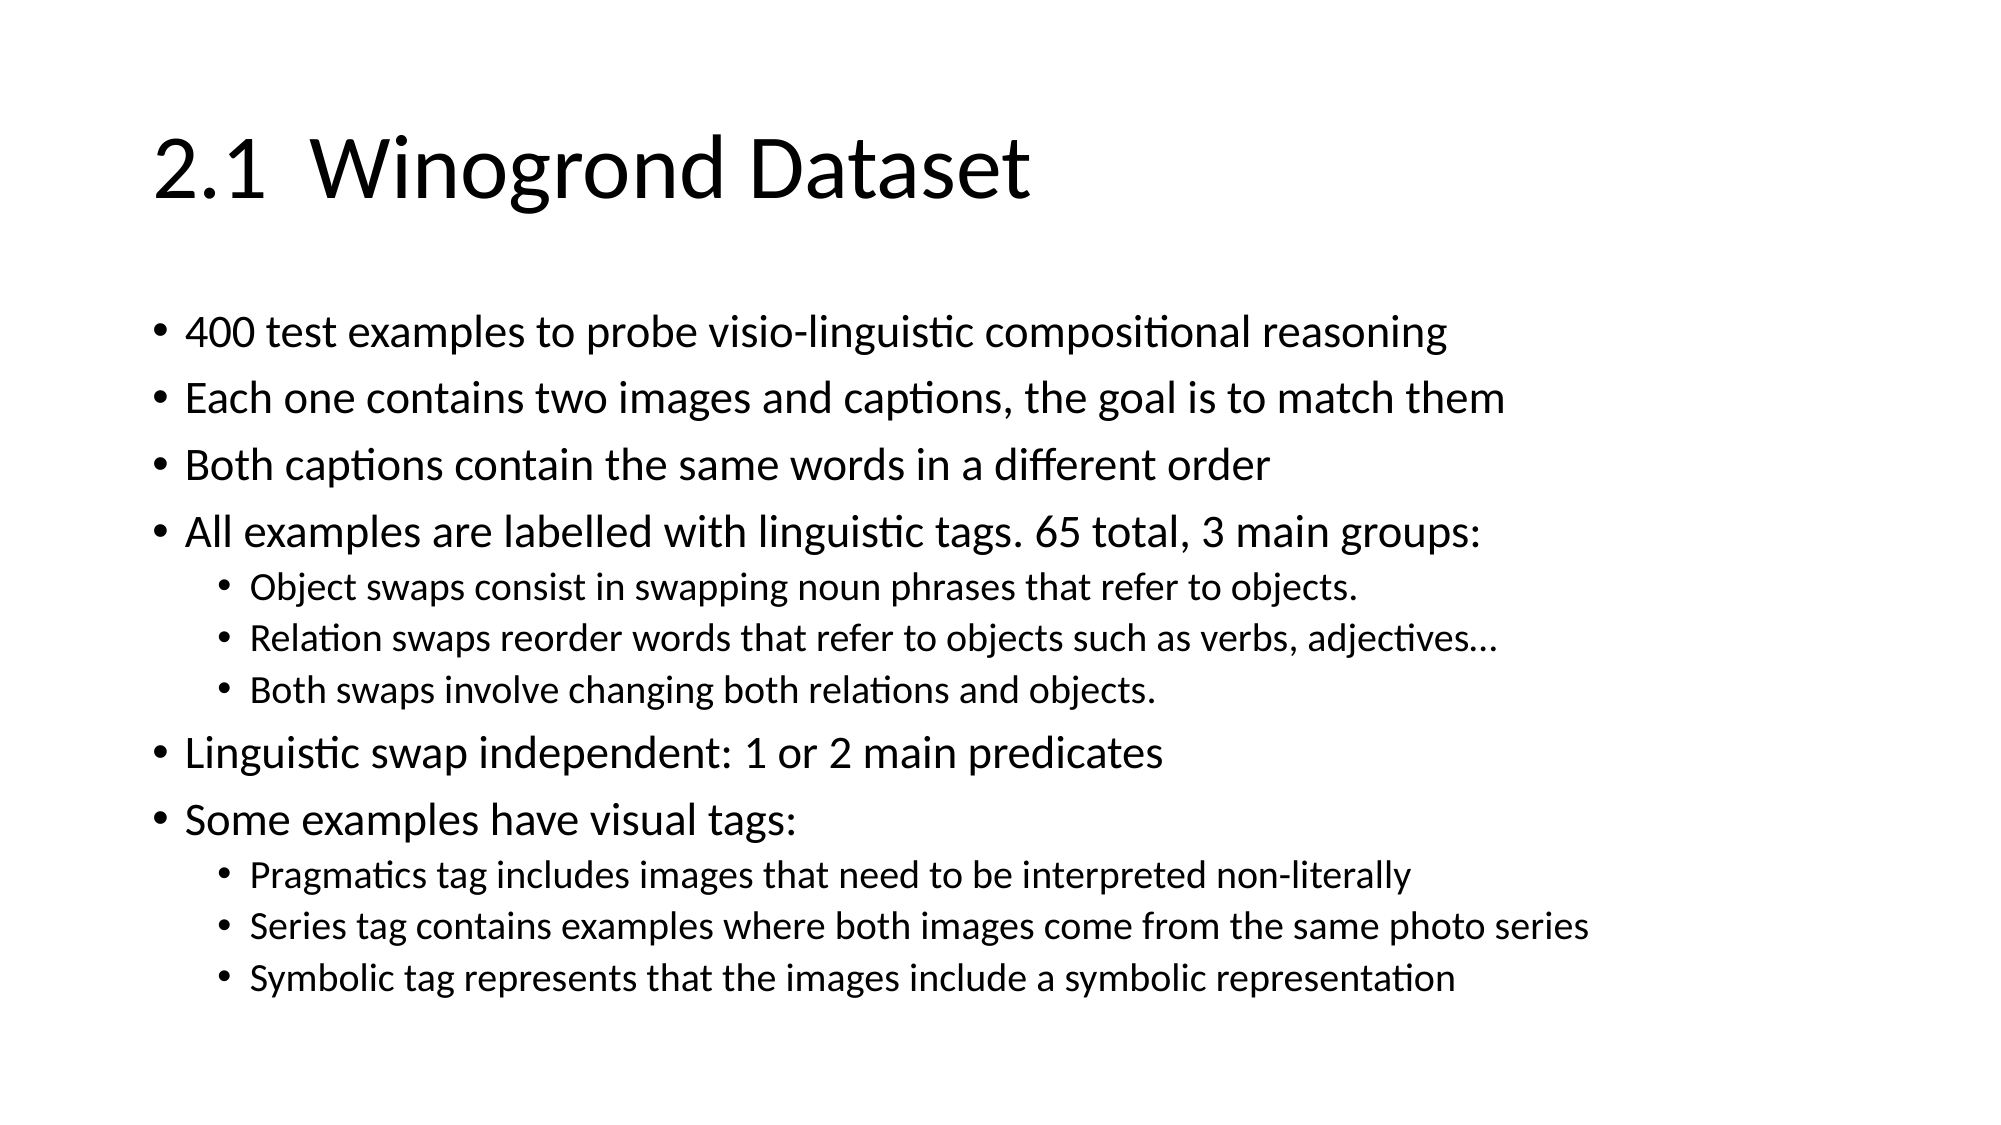

# 2.1  Winogrond Dataset
400 test examples to probe visio-linguistic compositional reasoning
Each one contains two images and captions, the goal is to match them
Both captions contain the same words in a different order
All examples are labelled with linguistic tags. 65 total, 3 main groups:
Object swaps consist in swapping noun phrases that refer to objects.
Relation swaps reorder words that refer to objects such as verbs, adjectives…
Both swaps involve changing both relations and objects.
Linguistic swap independent: 1 or 2 main predicates
Some examples have visual tags:
Pragmatics tag includes images that need to be interpreted non-literally
Series tag contains examples where both images come from the same photo series
Symbolic tag represents that the images include a symbolic representation